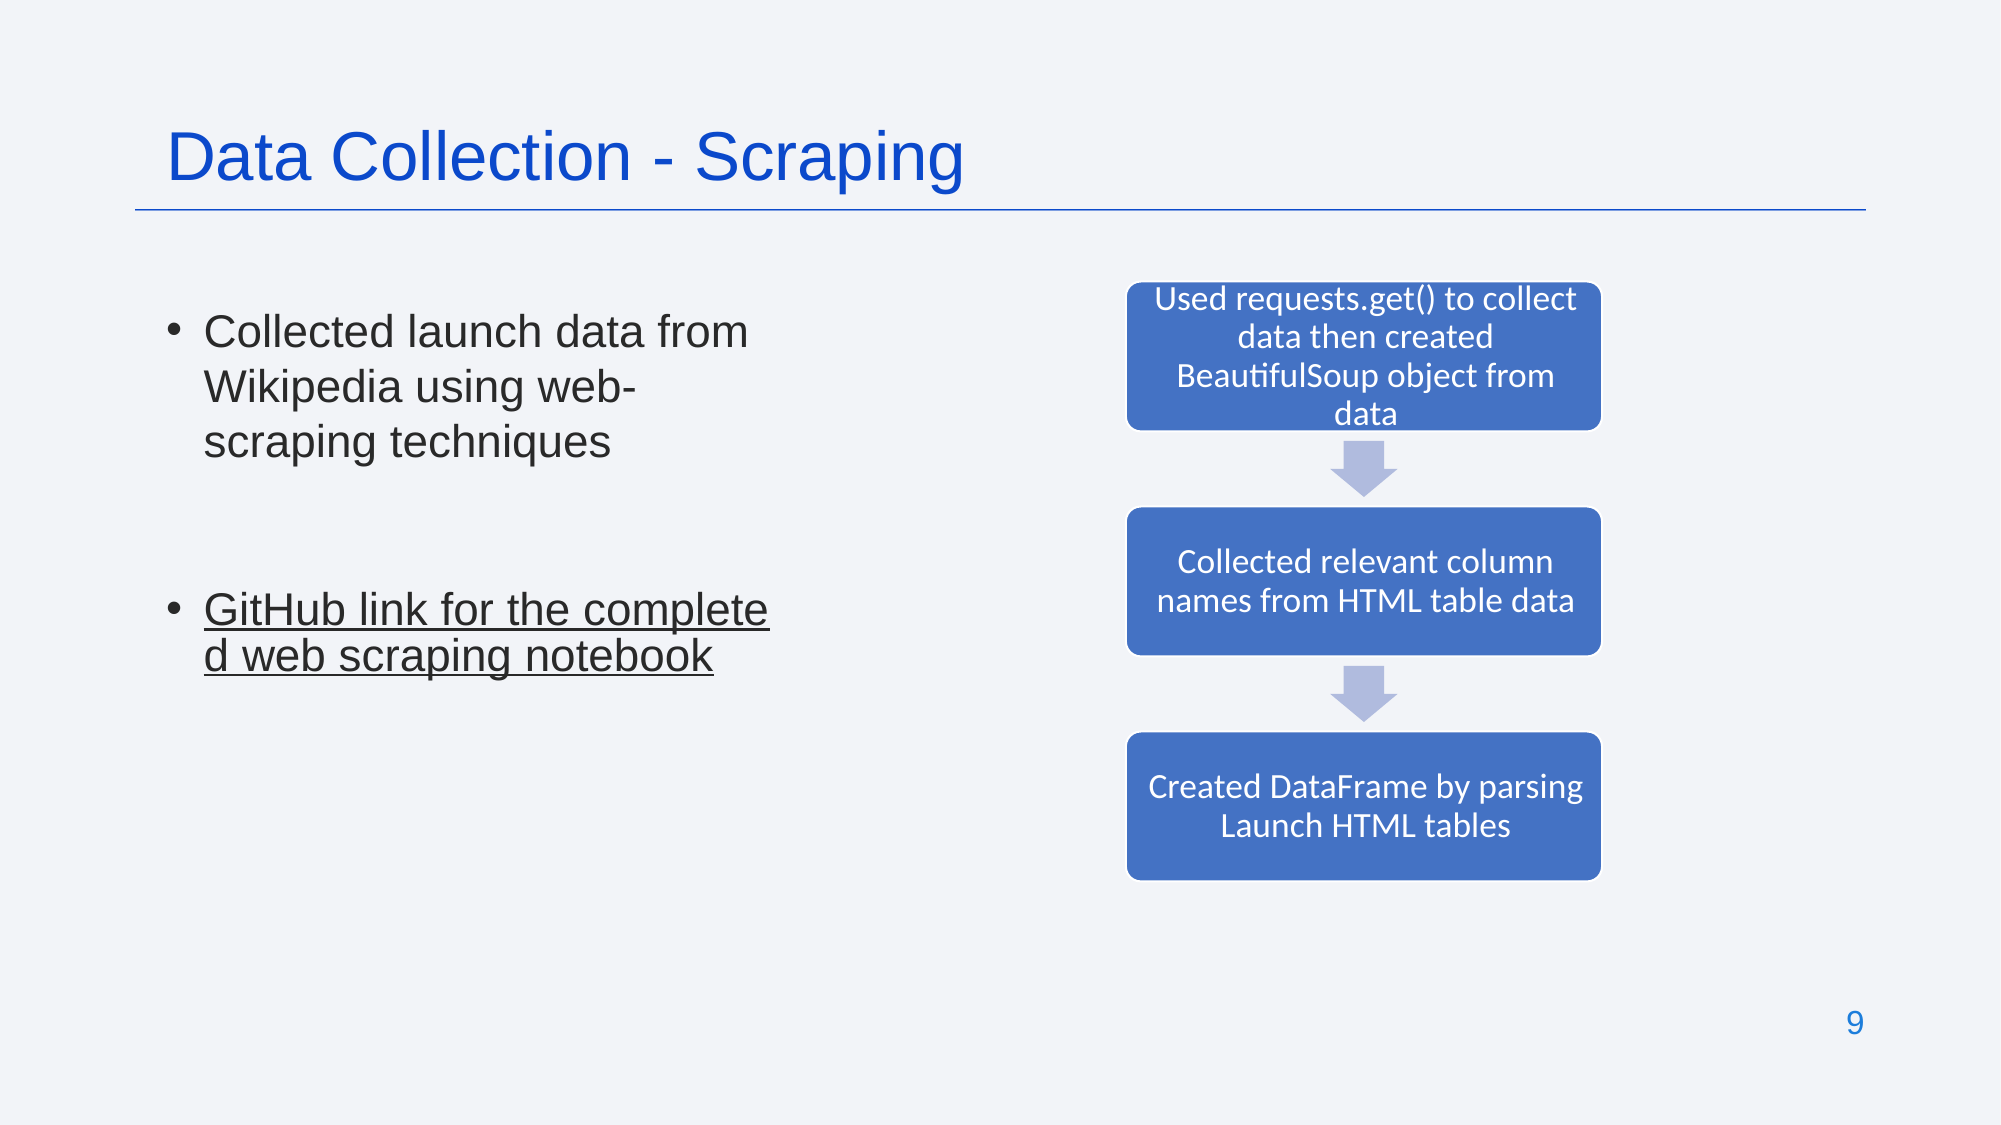

Data Collection - Scraping
Used requests.get() to collect data then created BeautifulSoup object from data

Collected relevant column names from HTML table data

Created DataFrame by parsing Launch HTML tables
Collected launch data from Wikipedia using web-scraping techniques

GitHub link for the completed web scraping notebook
9